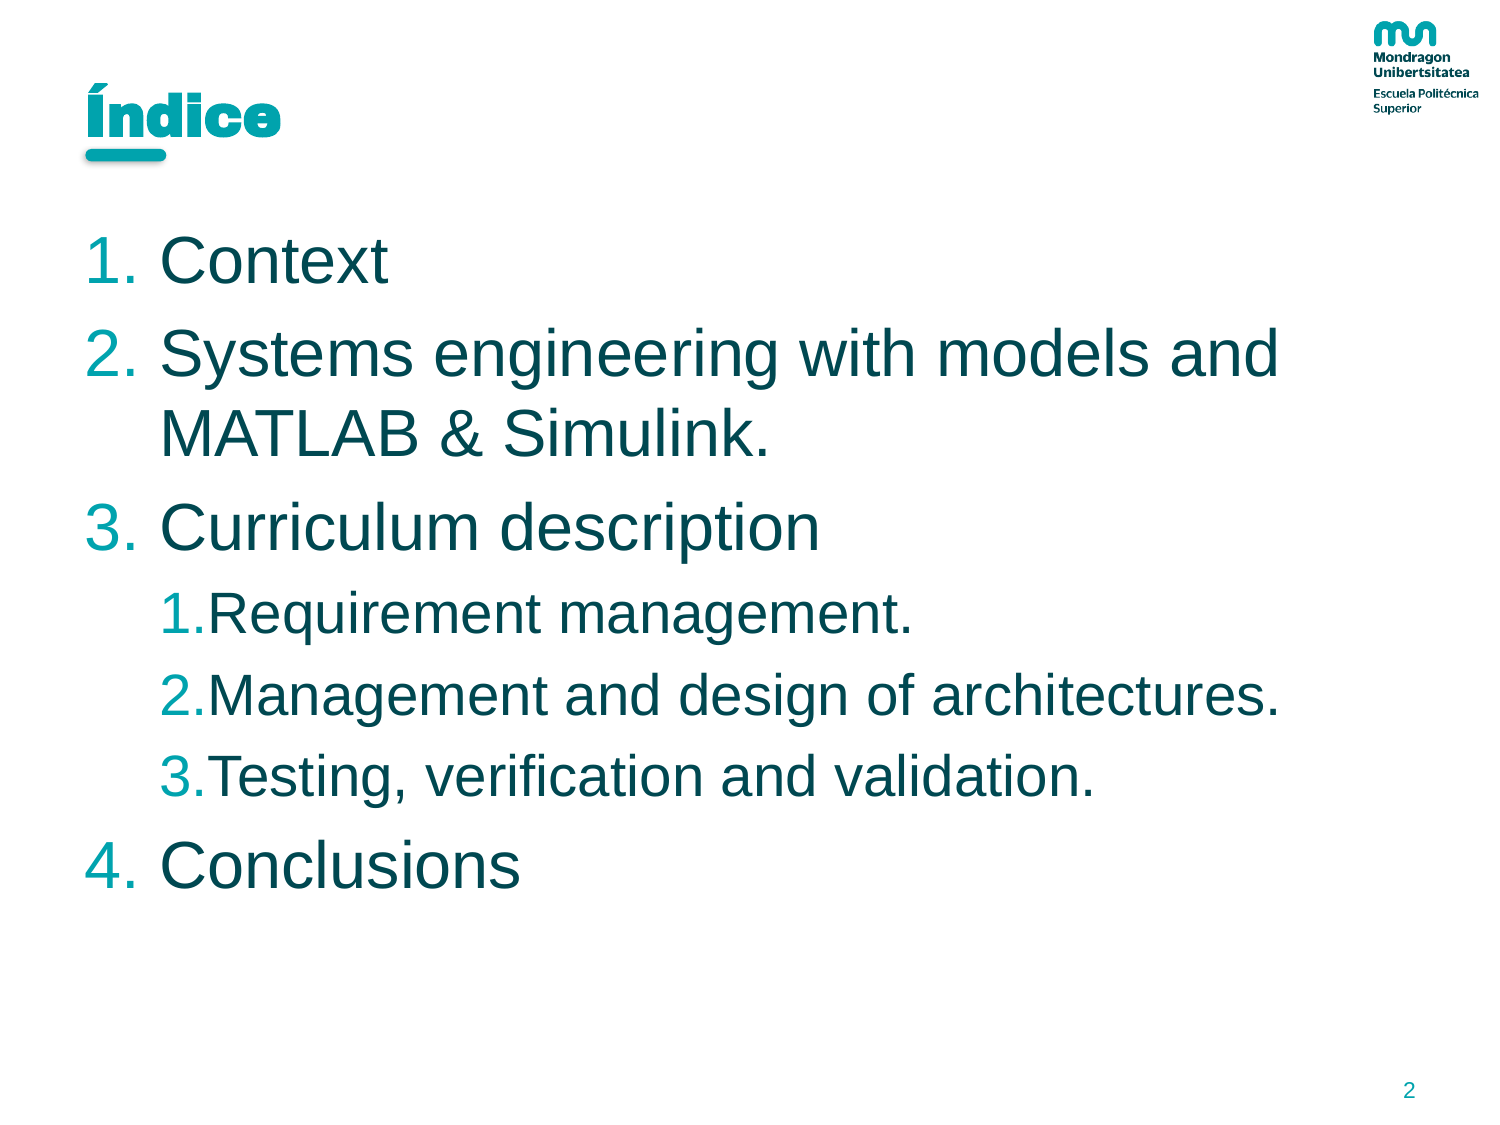

# Índice
Context
Systems engineering with models and MATLAB & Simulink.
Curriculum description
Requirement management.
Management and design of architectures.
Testing, verification and validation.
Conclusions

2